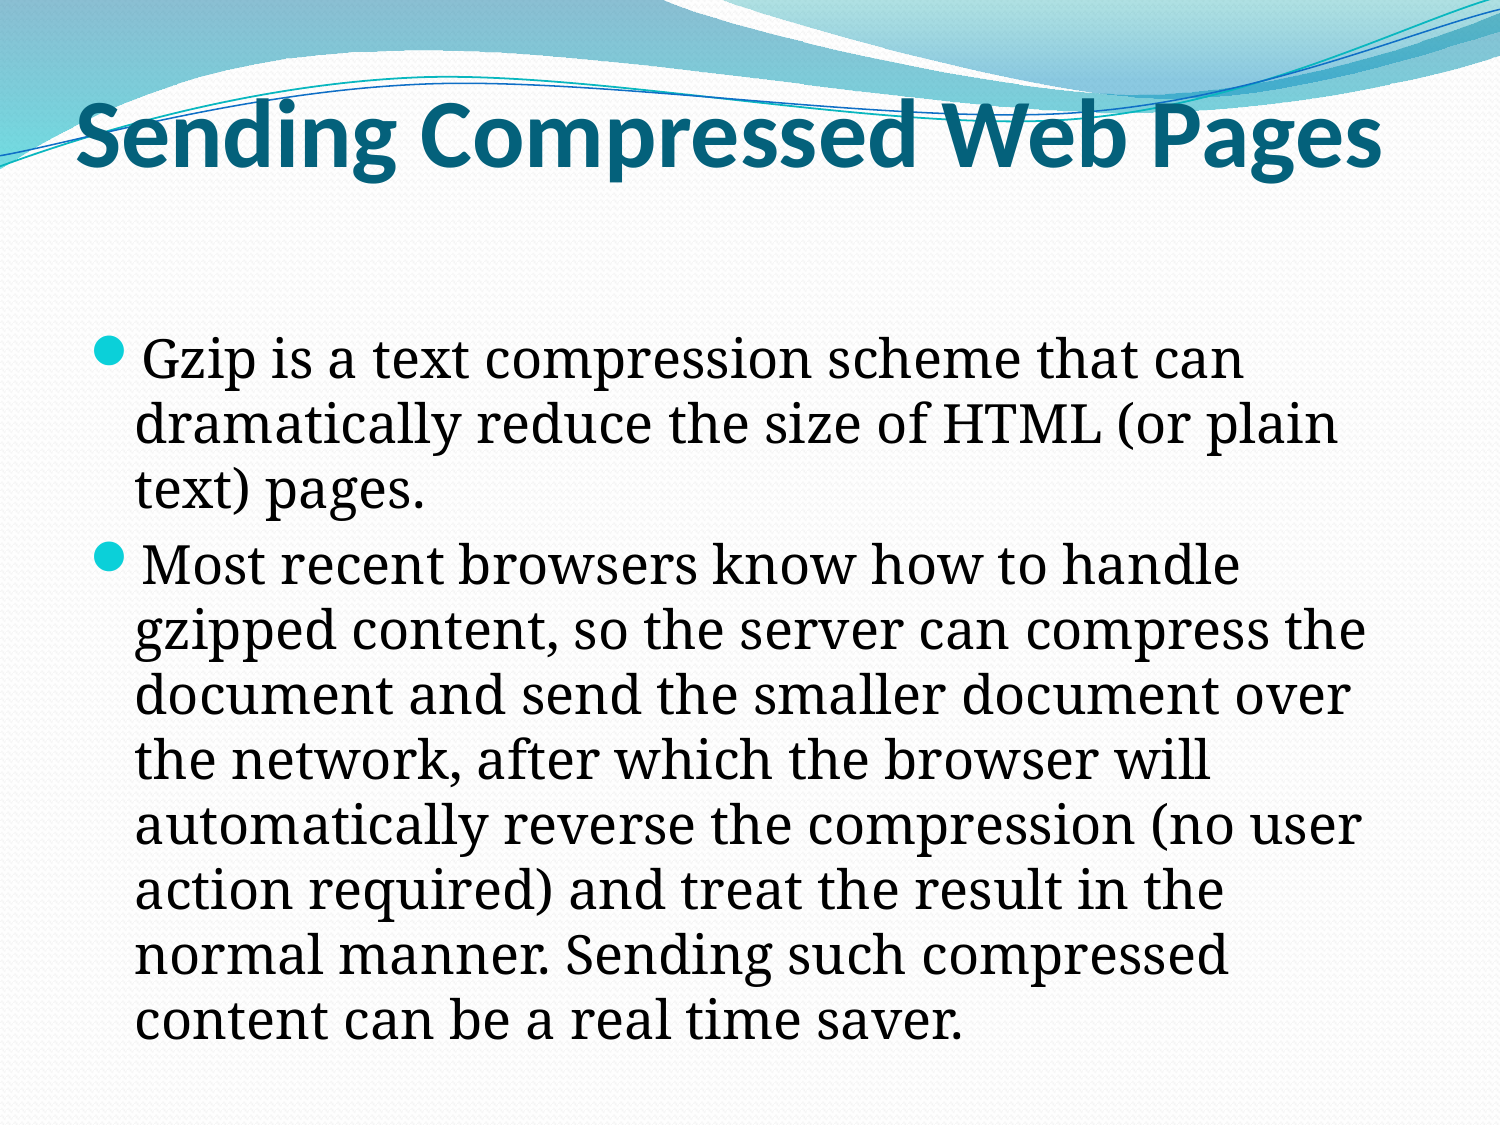

# Sending Compressed Web Pages
Gzip is a text compression scheme that can dramatically reduce the size of HTML (or plain text) pages.
Most recent browsers know how to handle gzipped content, so the server can compress the document and send the smaller document over the network, after which the browser will automatically reverse the compression (no user action required) and treat the result in the normal manner. Sending such compressed content can be a real time saver.